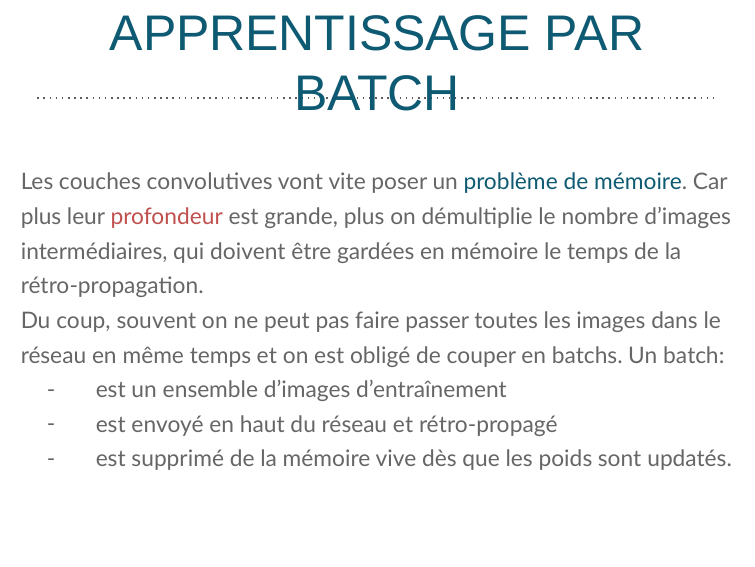

# APPRENTISSAGE PAR BATCH
Les couches convolutives vont vite poser un problème de mémoire. Car plus leur profondeur est grande, plus on démultiplie le nombre d’images intermédiaires, qui doivent être gardées en mémoire le temps de la rétro-propagation.
Du coup, souvent on ne peut pas faire passer toutes les images dans le réseau en même temps et on est obligé de couper en batchs. Un batch:
est un ensemble d’images d’entraînement
est envoyé en haut du réseau et rétro-propagé
est supprimé de la mémoire vive dès que les poids sont updatés.